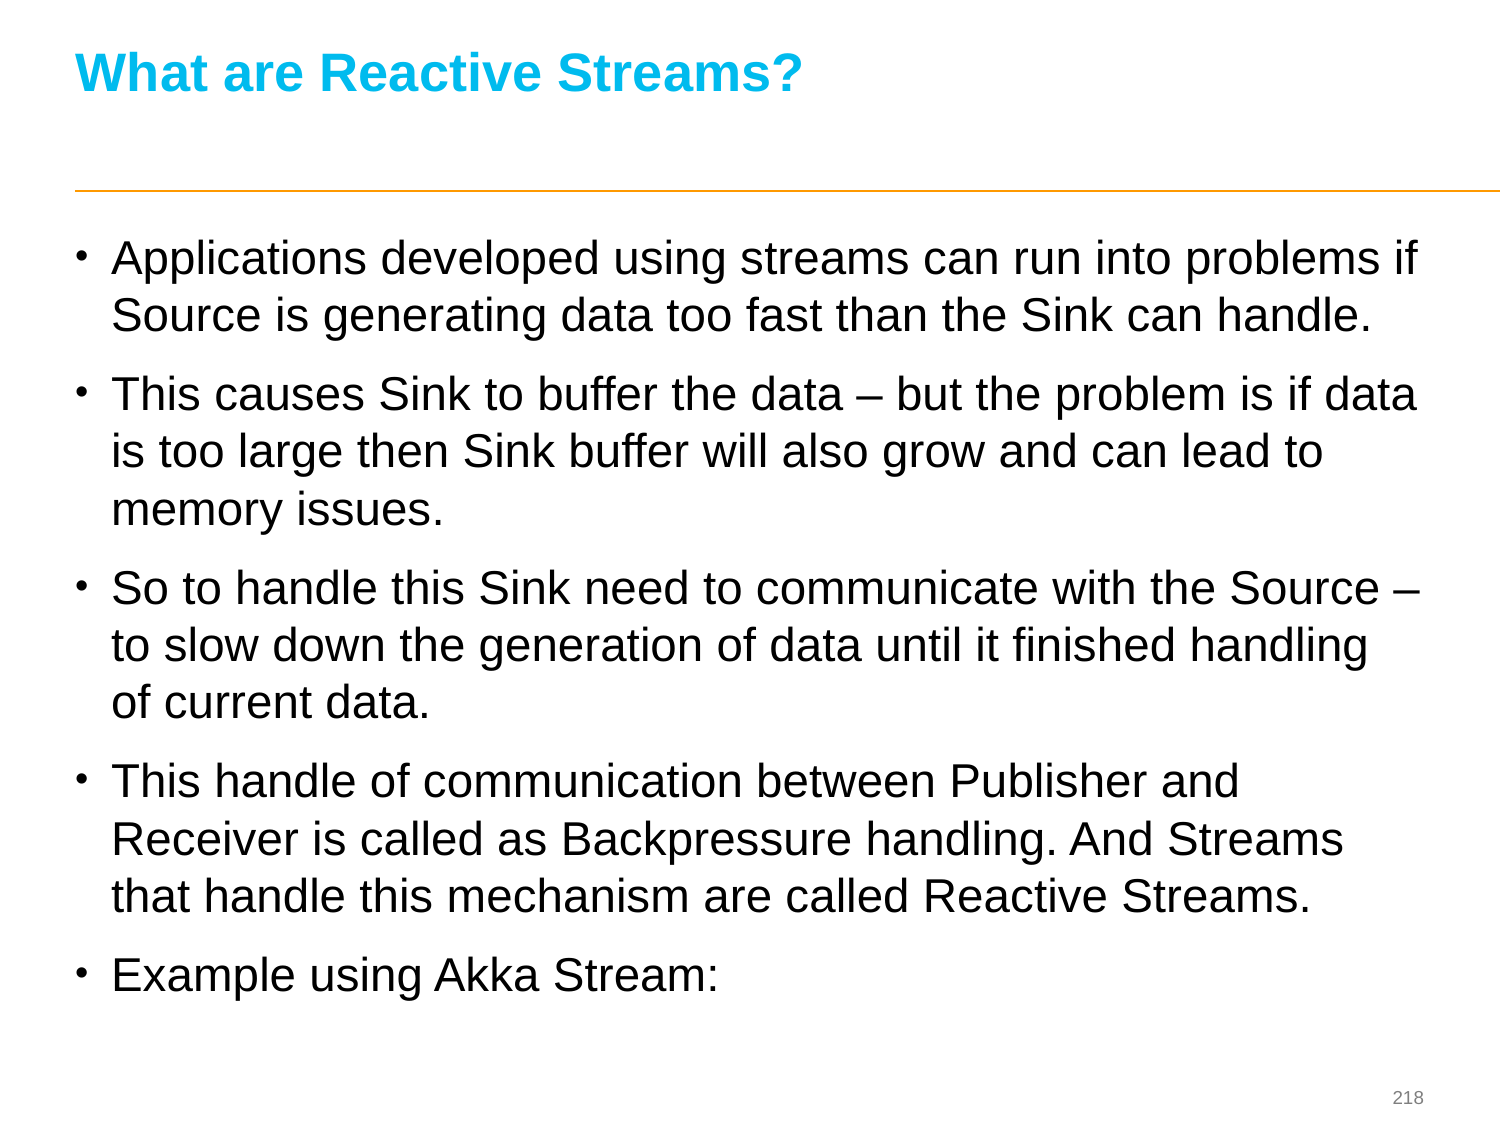

# What are Reactive Streams?
Applications developed using streams can run into problems if Source is generating data too fast than the Sink can handle.
This causes Sink to buffer the data – but the problem is if data is too large then Sink buffer will also grow and can lead to memory issues.
So to handle this Sink need to communicate with the Source – to slow down the generation of data until it finished handling of current data.
This handle of communication between Publisher and Receiver is called as Backpressure handling. And Streams that handle this mechanism are called Reactive Streams.
Example using Akka Stream: